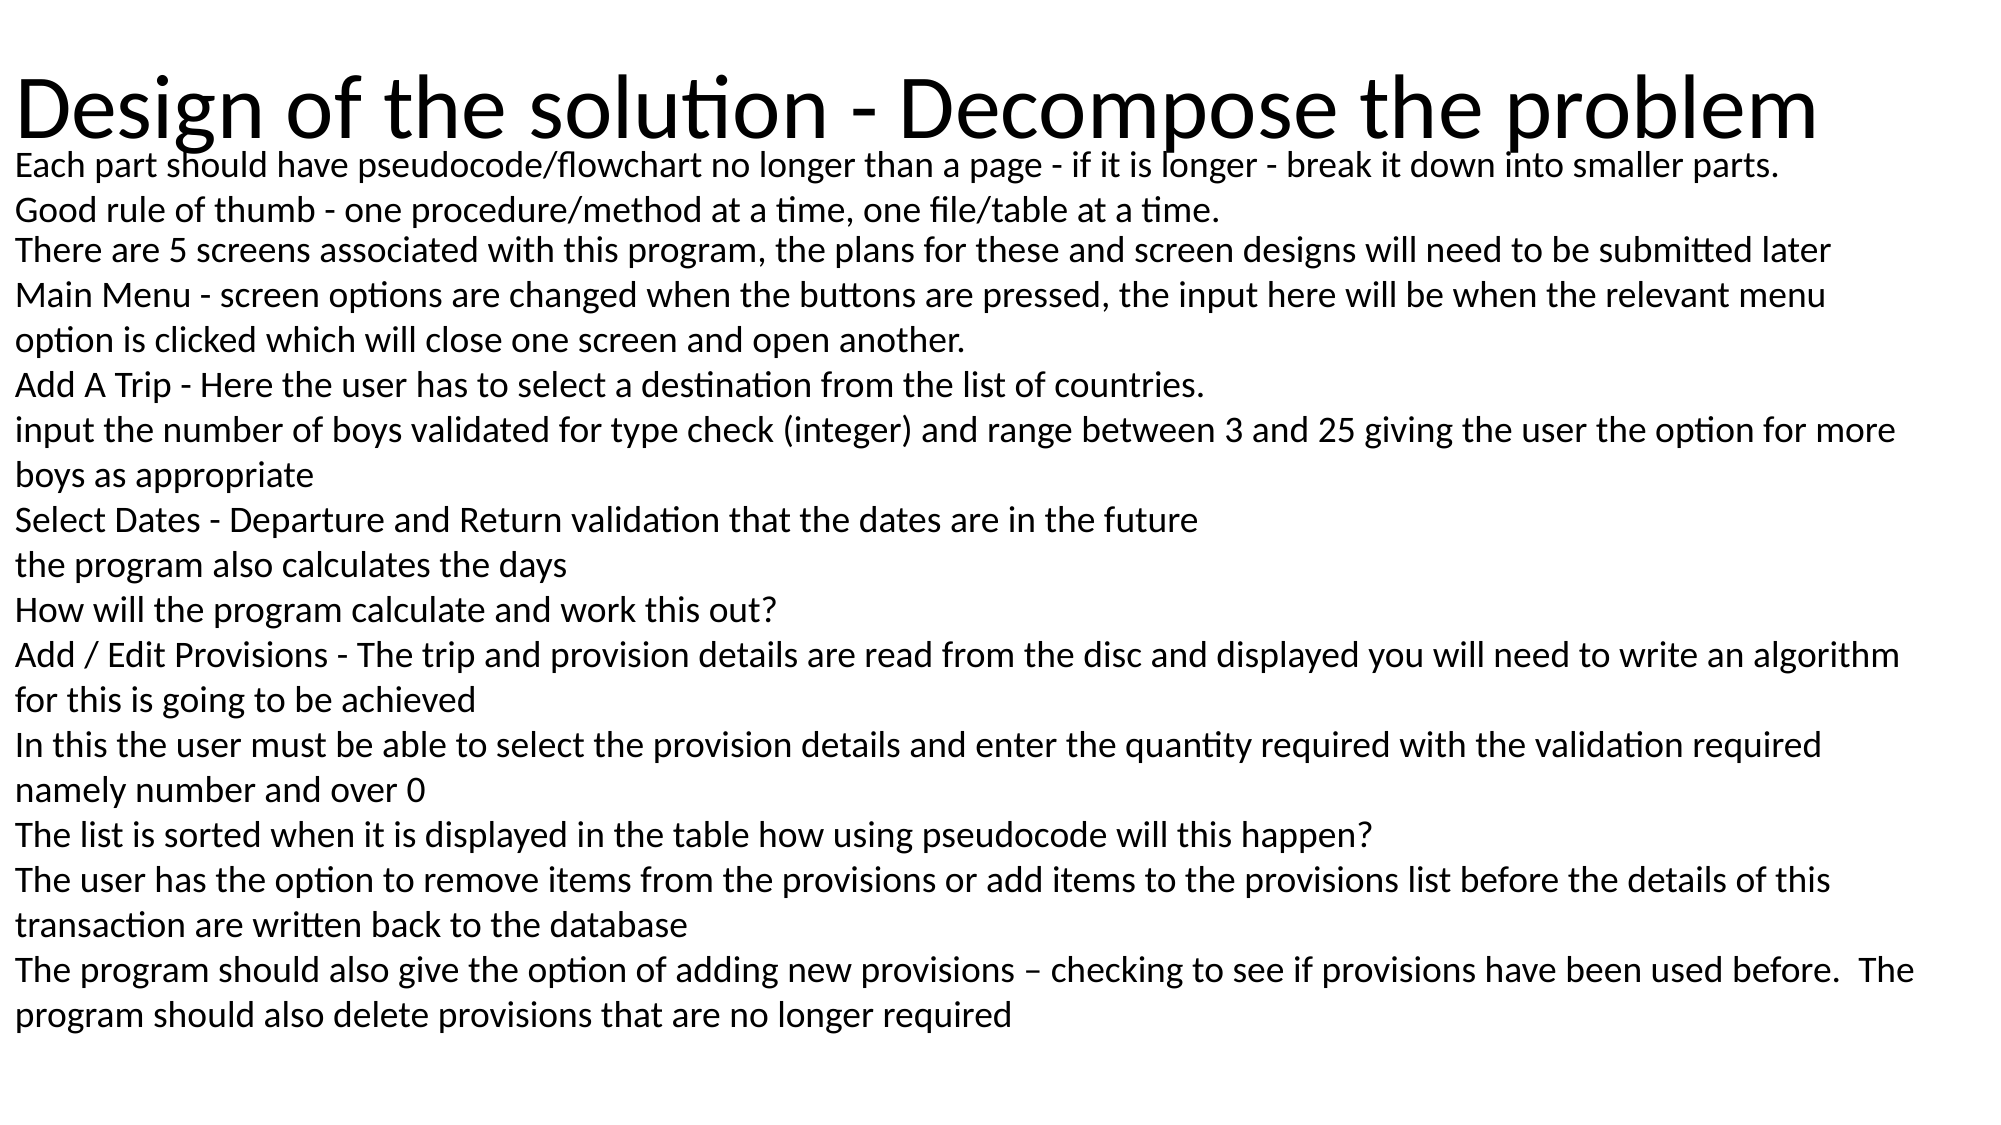

# Design of the solution - Decompose the problem
Each part should have pseudocode/flowchart no longer than a page - if it is longer - break it down into smaller parts. Good rule of thumb - one procedure/method at a time, one file/table at a time.
There are 5 screens associated with this program, the plans for these and screen designs will need to be submitted later
Main Menu - screen options are changed when the buttons are pressed, the input here will be when the relevant menu option is clicked which will close one screen and open another.
Add A Trip - Here the user has to select a destination from the list of countries.
input the number of boys validated for type check (integer) and range between 3 and 25 giving the user the option for more boys as appropriate
Select Dates - Departure and Return validation that the dates are in the future
the program also calculates the days
How will the program calculate and work this out?
Add / Edit Provisions - The trip and provision details are read from the disc and displayed you will need to write an algorithm for this is going to be achieved
In this the user must be able to select the provision details and enter the quantity required with the validation required namely number and over 0
The list is sorted when it is displayed in the table how using pseudocode will this happen?
The user has the option to remove items from the provisions or add items to the provisions list before the details of this transaction are written back to the database
The program should also give the option of adding new provisions – checking to see if provisions have been used before.  The program should also delete provisions that are no longer required